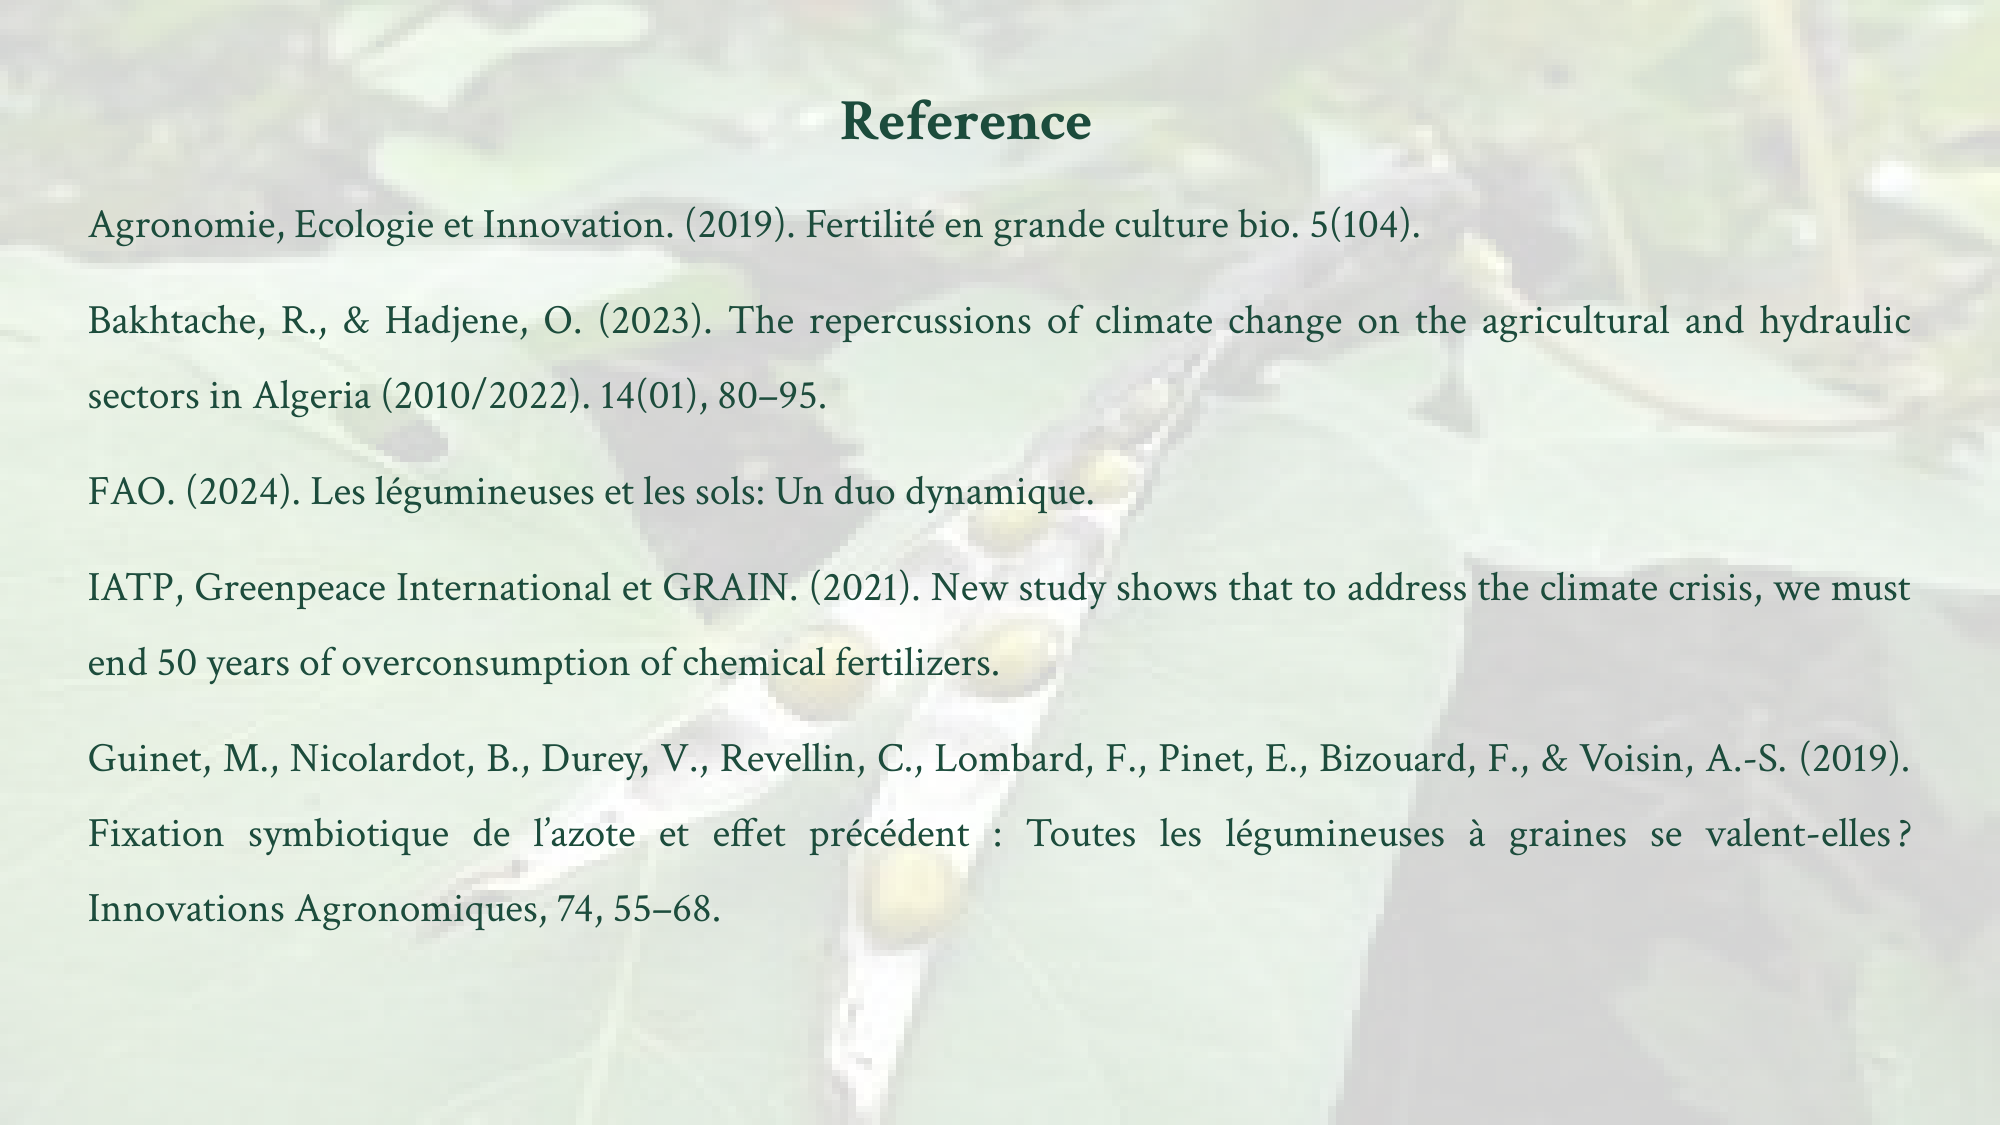

Reference
Agronomie, Ecologie et Innovation. (2019). Fertilité en grande culture bio. 5(104).
Bakhtache, R., & Hadjene, O. (2023). The repercussions of climate change on the agricultural and hydraulic sectors in Algeria (2010/2022). 14(01), 80–95.
FAO. (2024). Les légumineuses et les sols: Un duo dynamique.
IATP, Greenpeace International et GRAIN. (2021). New study shows that to address the climate crisis, we must end 50 years of overconsumption of chemical fertilizers.
Guinet, M., Nicolardot, B., Durey, V., Revellin, C., Lombard, F., Pinet, E., Bizouard, F., & Voisin, A.-S. (2019). Fixation symbiotique de l’azote et effet précédent : Toutes les légumineuses à graines se valent-elles ? Innovations Agronomiques, 74, 55–68.